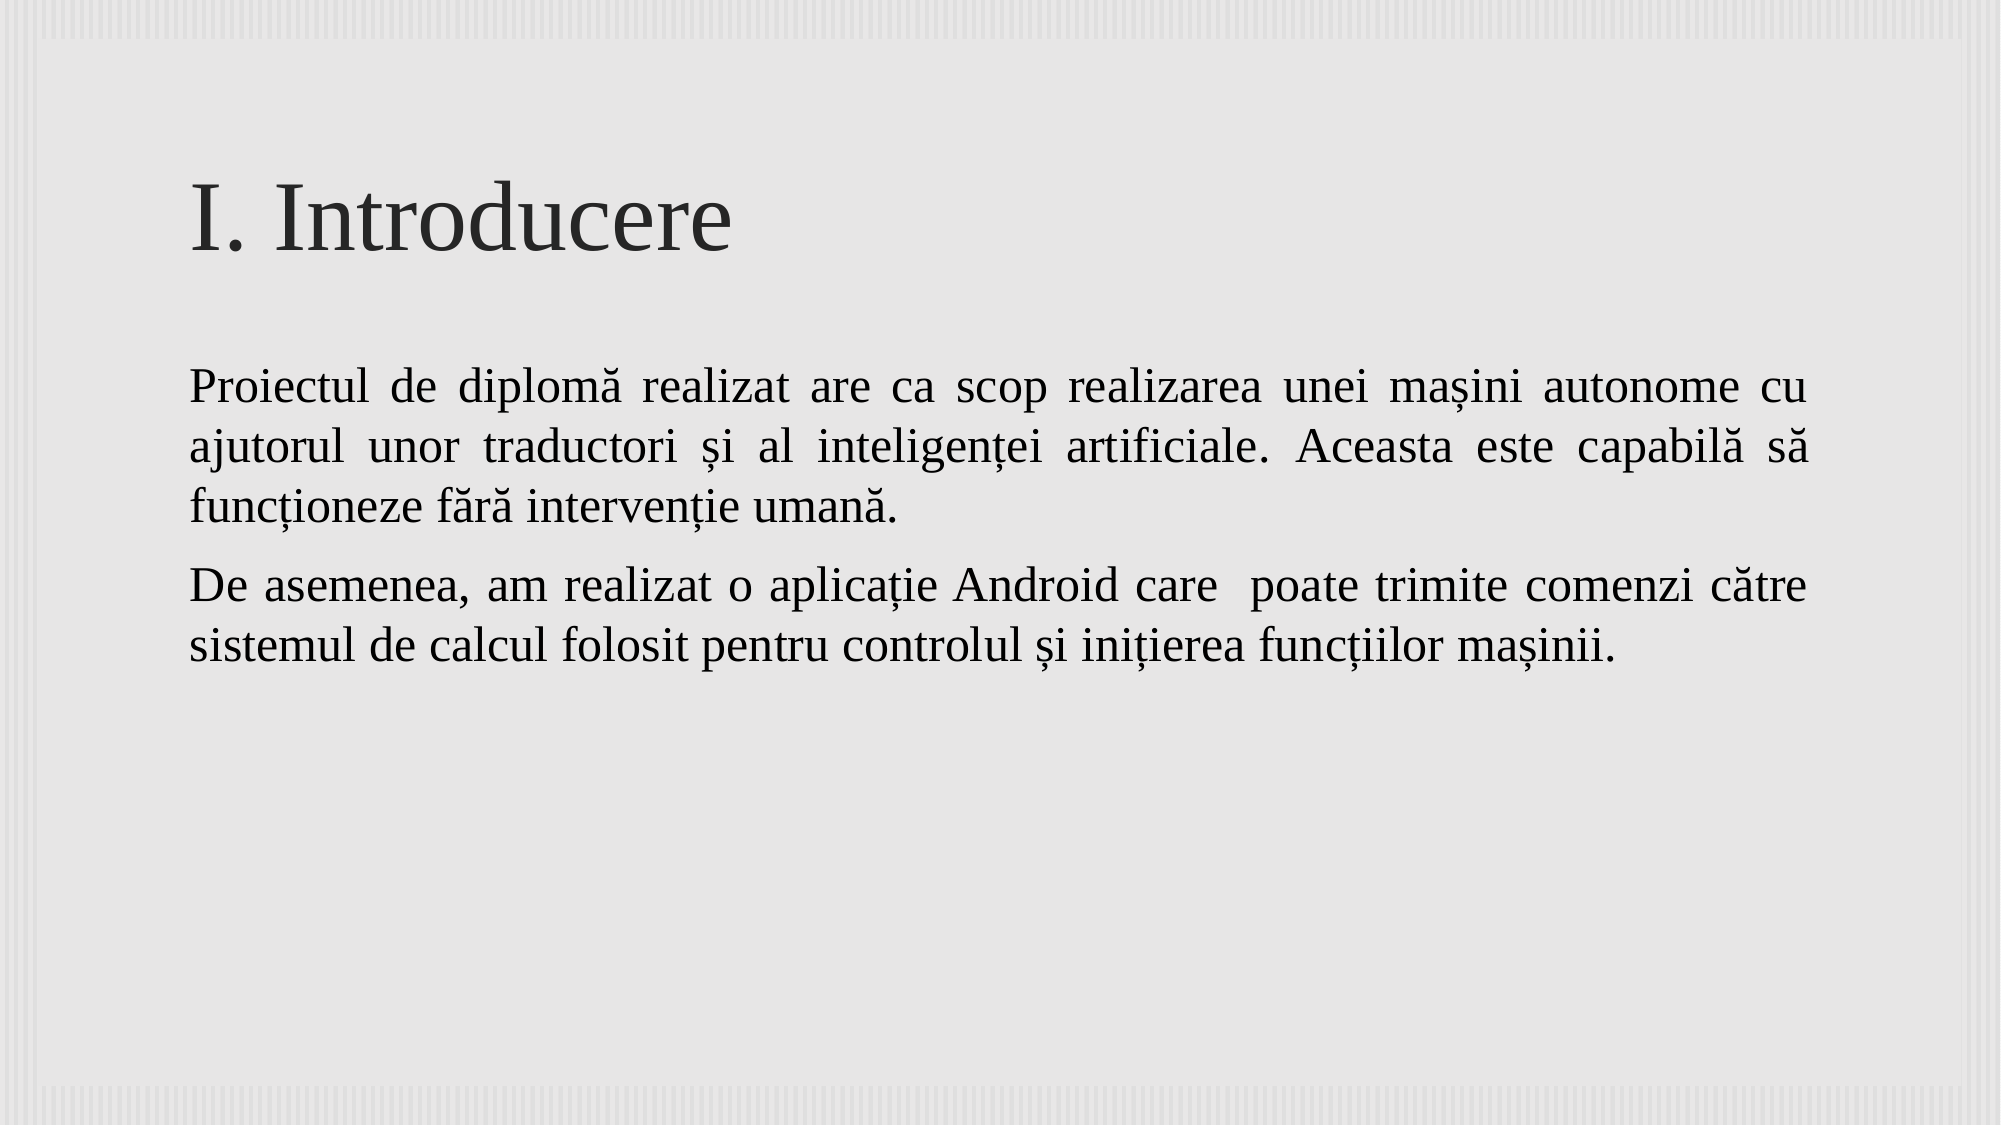

# I. Introducere
Proiectul de diplomă realizat are ca scop realizarea unei mașini autonome cu ajutorul unor traductori și al inteligenței artificiale. Aceasta este capabilă să funcționeze fără intervenție umană.
De asemenea, am realizat o aplicație Android care  poate trimite comenzi către sistemul de calcul folosit pentru controlul și inițierea funcțiilor mașinii.